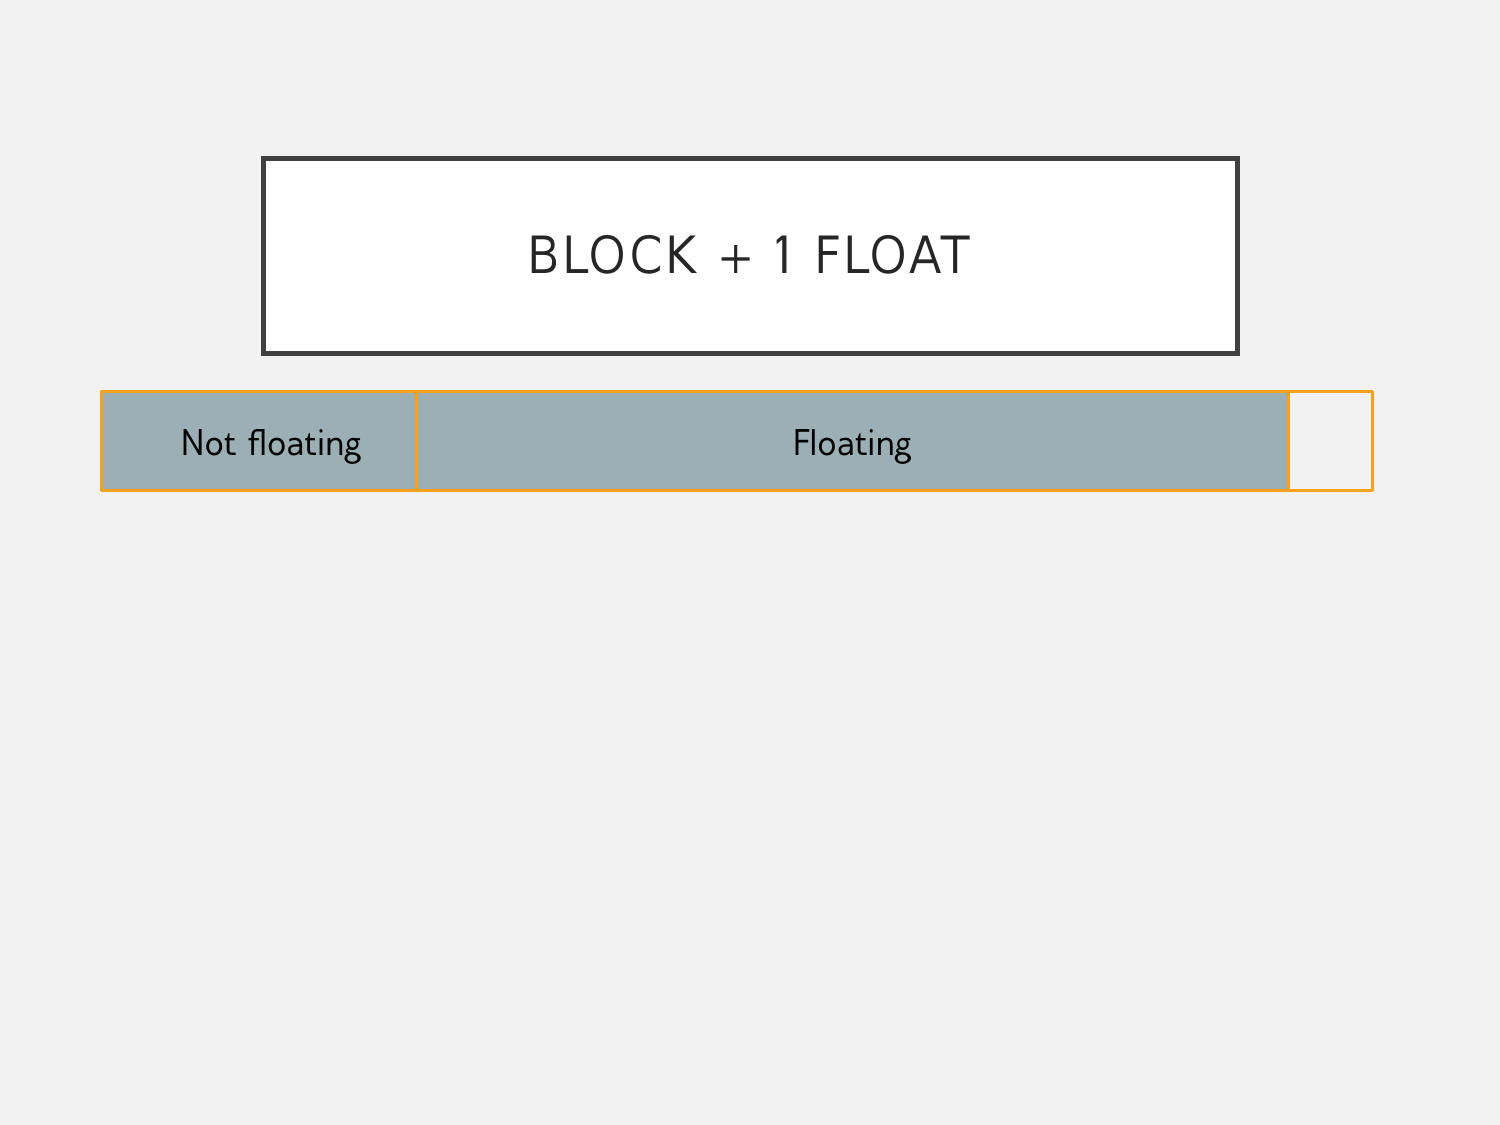

# Block + 1 float

Not floating
Floating